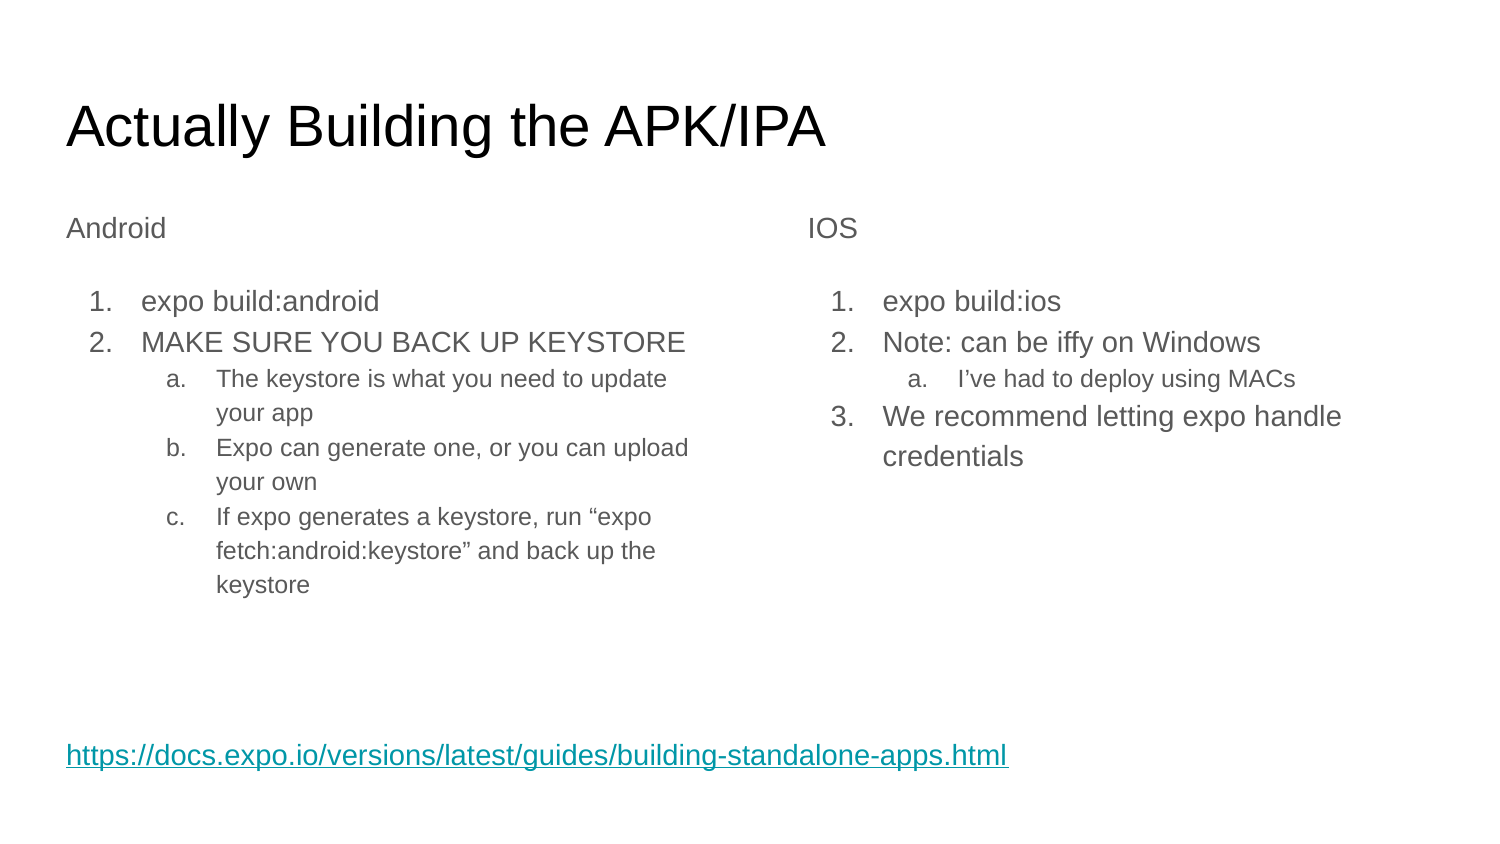

# Actually Building the APK/IPA
Android
expo build:android
MAKE SURE YOU BACK UP KEYSTORE
The keystore is what you need to update your app
Expo can generate one, or you can upload your own
If expo generates a keystore, run “expo fetch:android:keystore” and back up the keystore

IOS
expo build:ios
Note: can be iffy on Windows
I’ve had to deploy using MACs
We recommend letting expo handle credentials

https://docs.expo.io/versions/latest/guides/building-standalone-apps.html